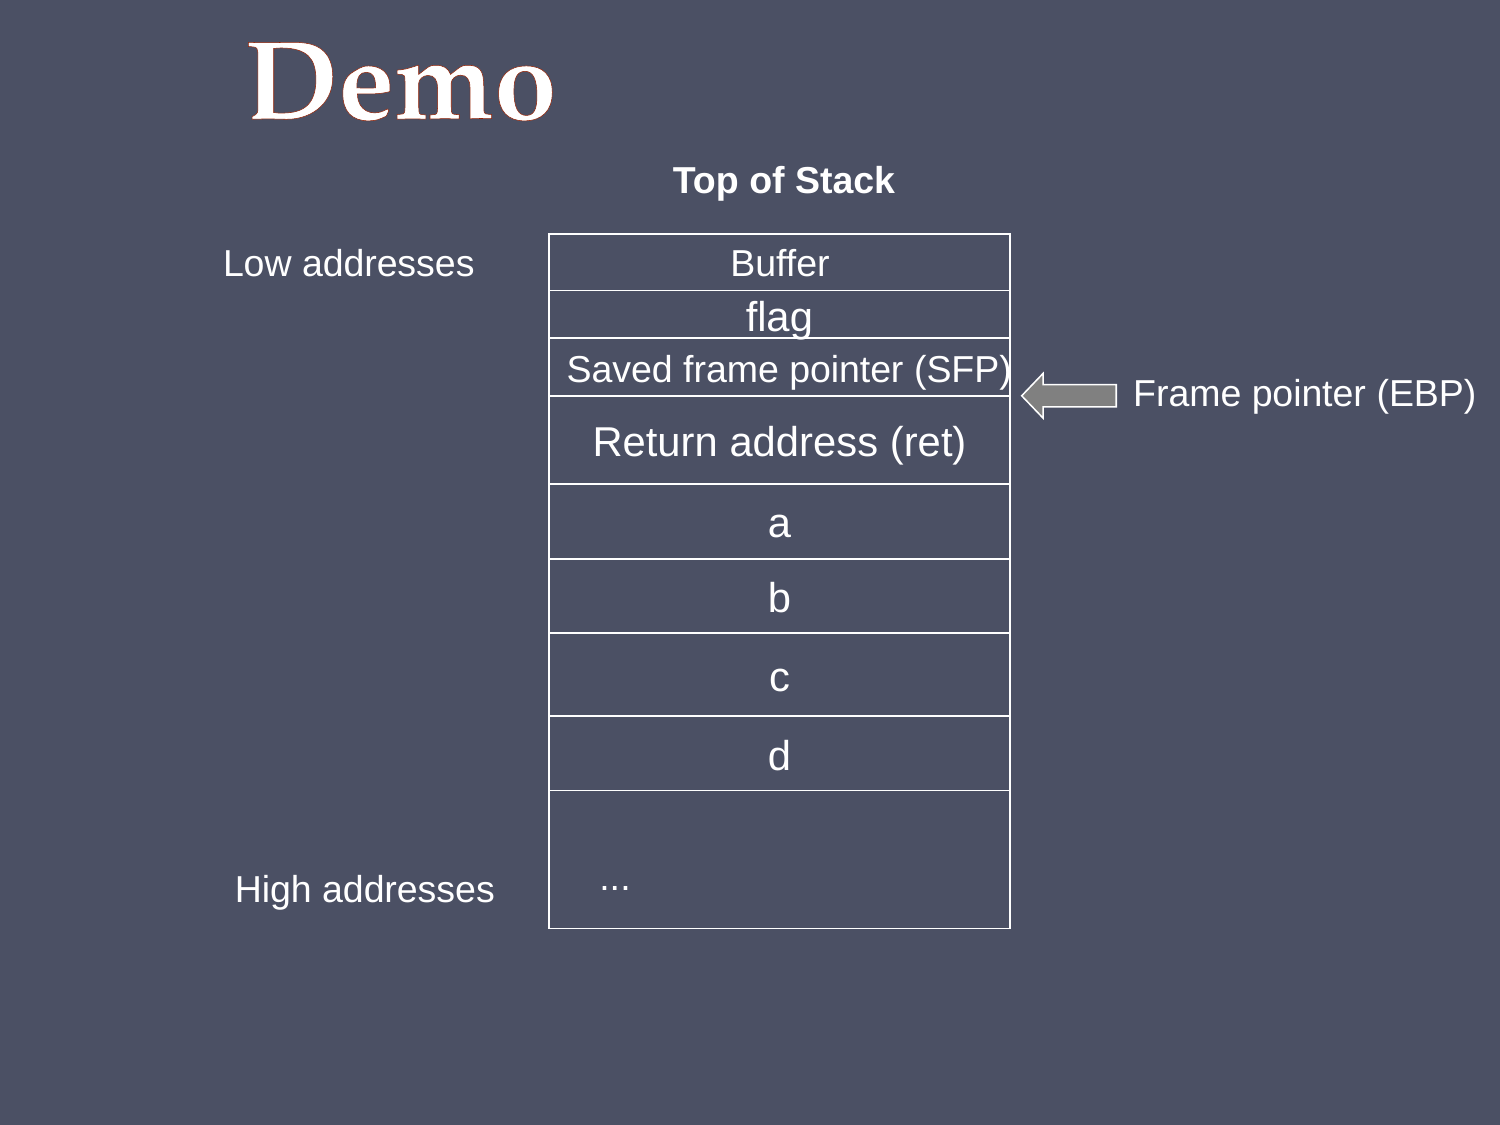

# Demo
Top of Stack
Low addresses
Buffer

flag
Saved frame pointer (SFP)

Frame pointer (EBP)
Return address (ret)
a
b
c
d
...
High addresses